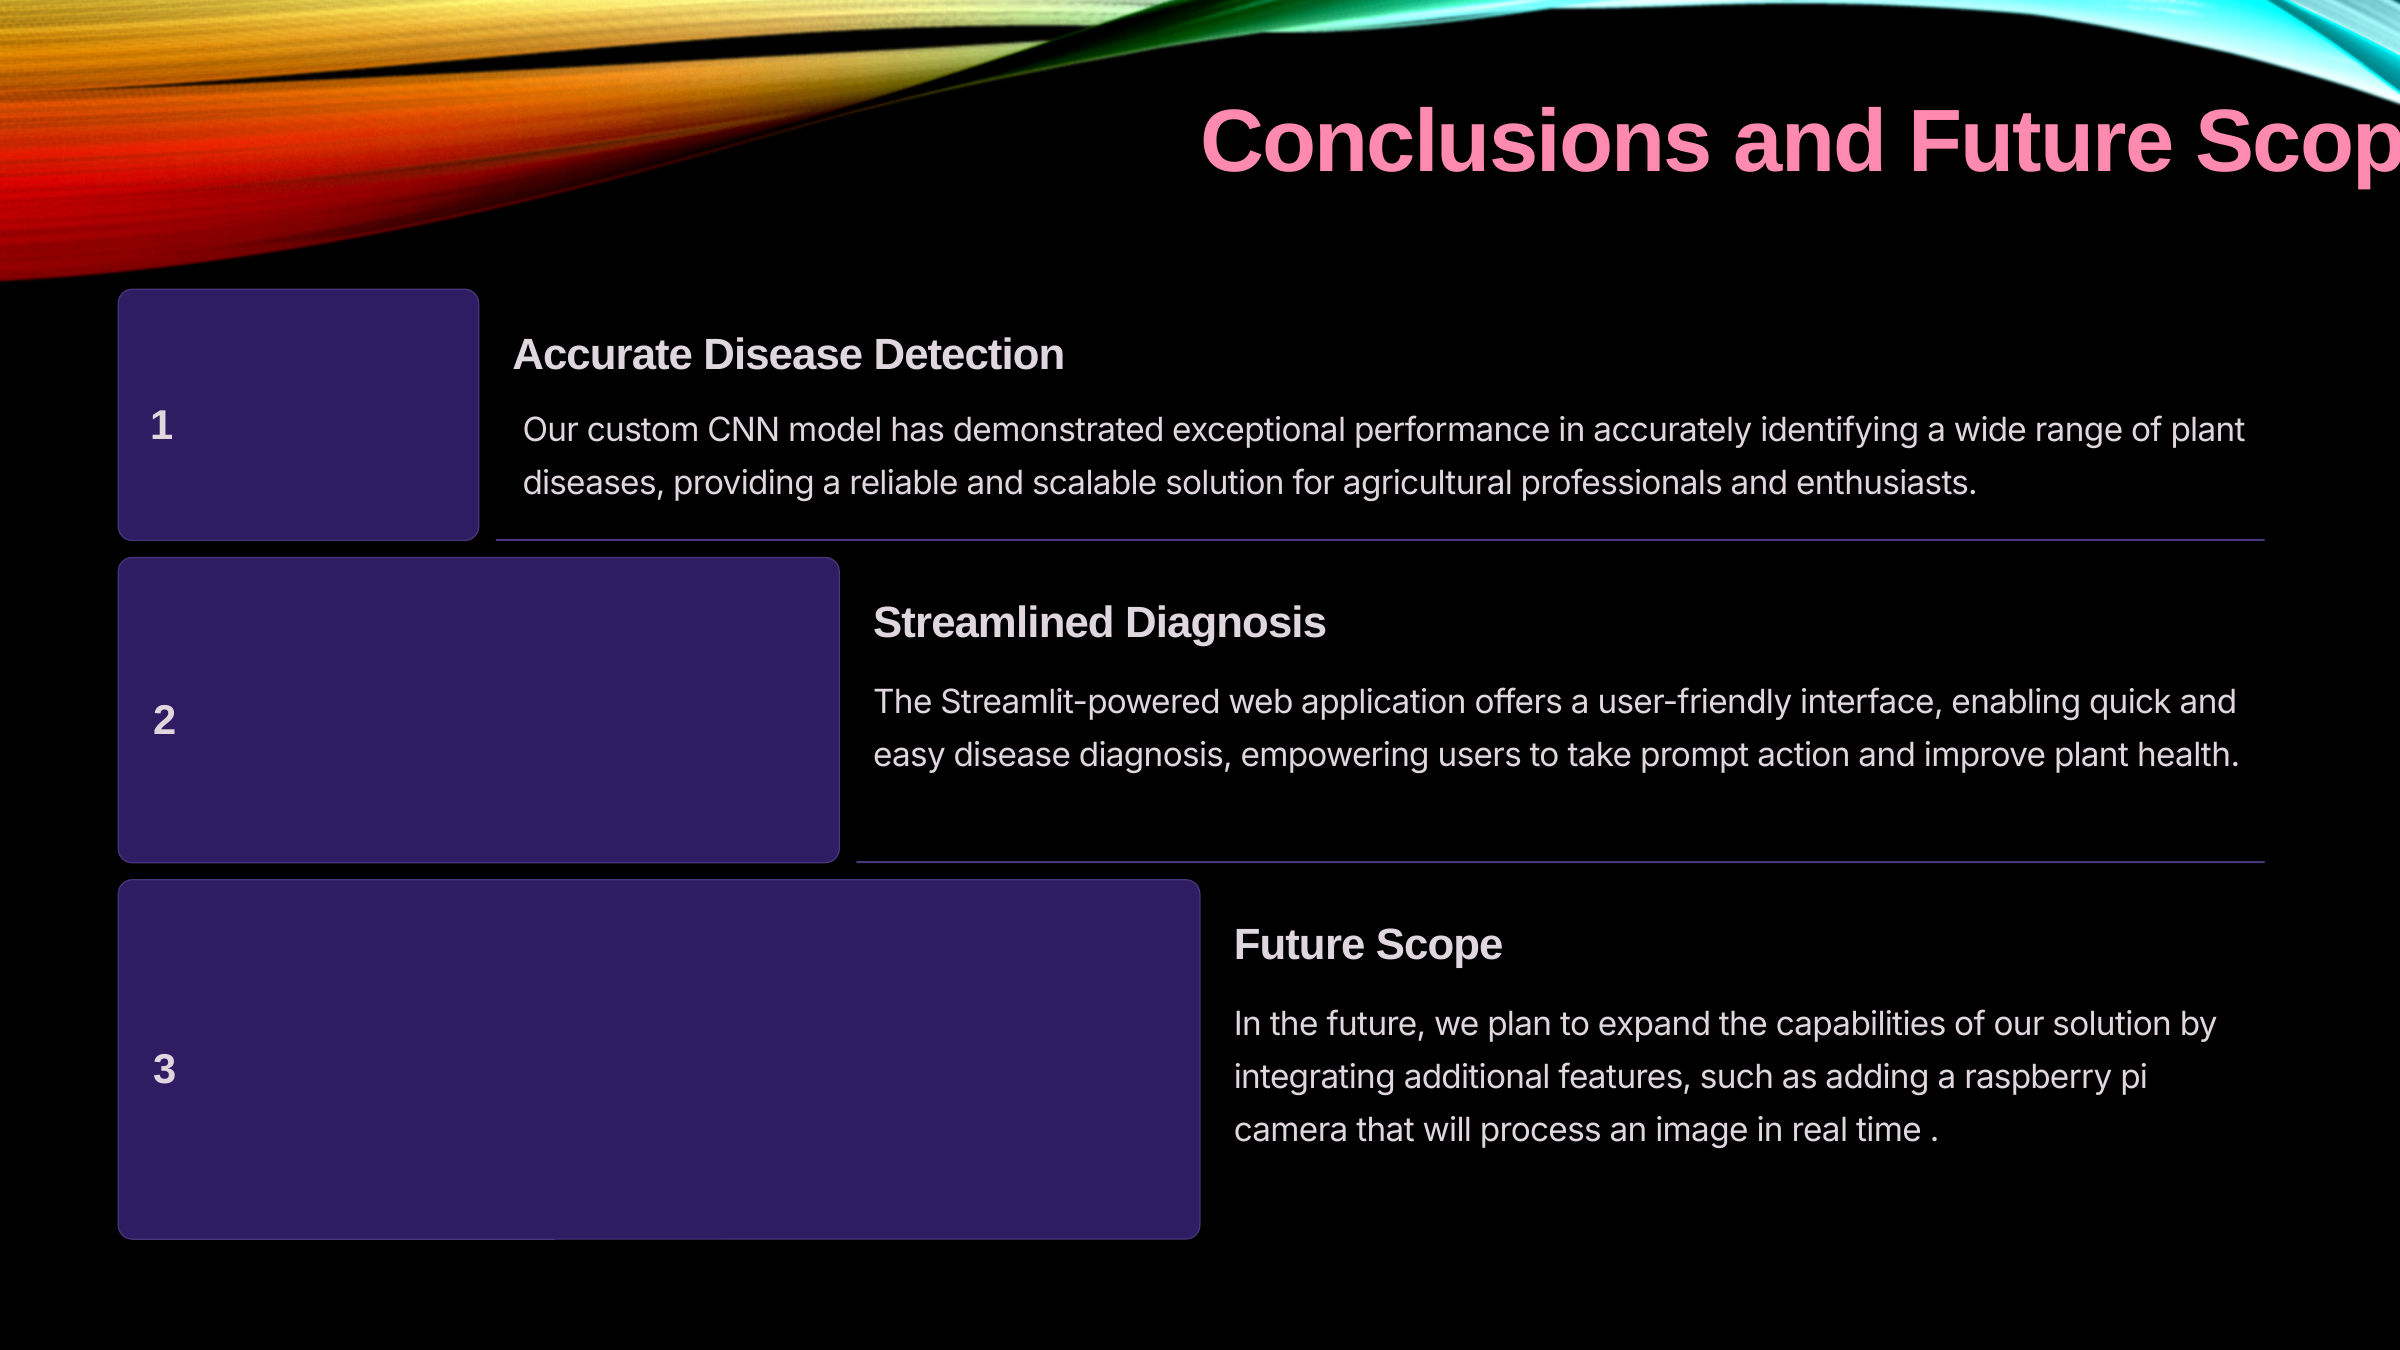

Conclusions and Future Scope

Accurate Disease Detection
1
Our custom CNN model has demonstrated exceptional performance in accurately identifying a wide range of plant diseases, providing a reliable and scalable solution for agricultural professionals and enthusiasts.

Streamlined Diagnosis
The Streamlit-powered web application offers a user-friendly interface, enabling quick and easy disease diagnosis, empowering users to take prompt action and improve plant health.
2

Future Scope
In the future, we plan to expand the capabilities of our solution by integrating additional features, such as adding a raspberry pi camera that will process an image in real time .
3